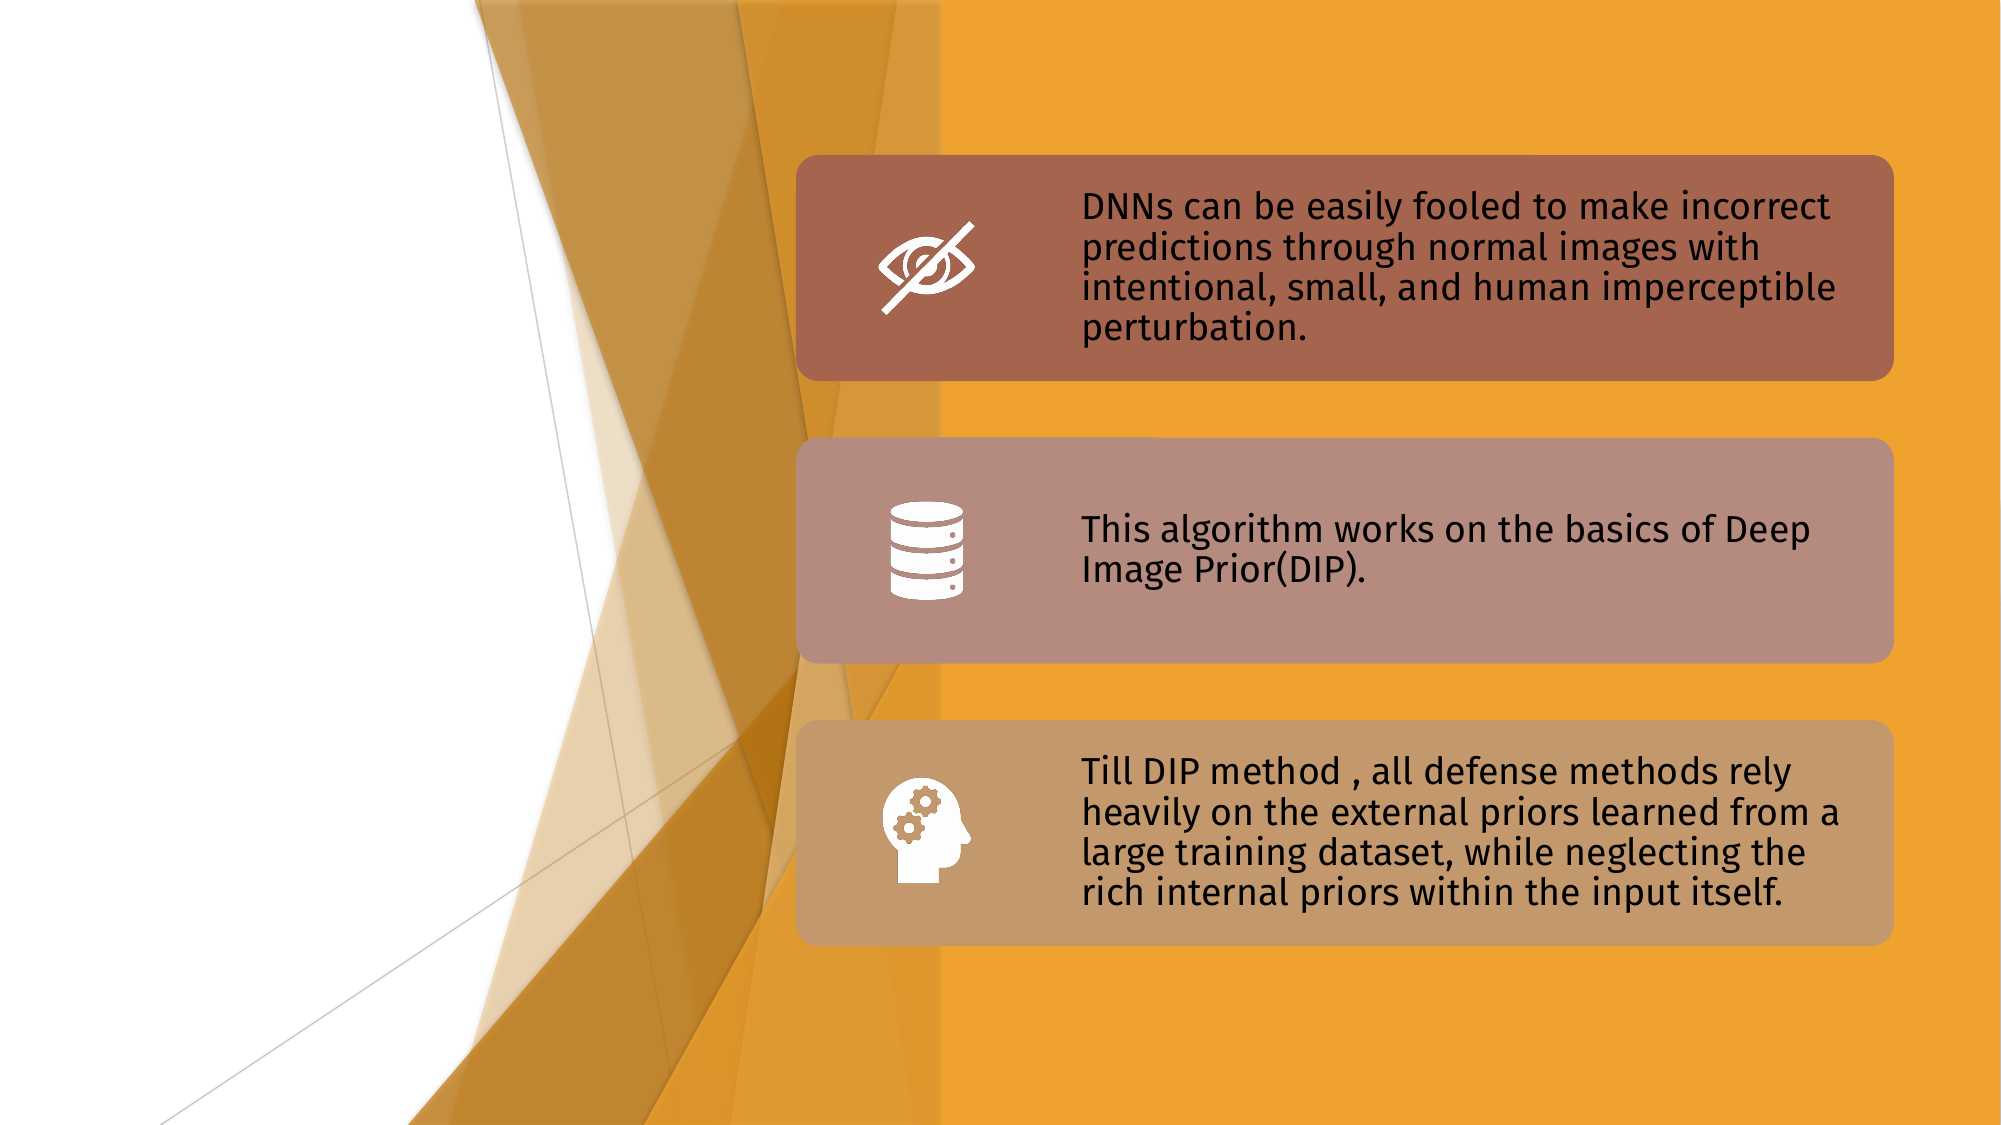

DNNs can be easily fooled to make incorrect predictions through normal images with intentional, small, and human imperceptible perturbation.
This algorithm works on the basics of Deep Image Prior(DIP).
Till DIP method , all defense methods rely heavily on the external priors learned from a large training dataset, while neglecting the rich internal priors within the input itself.